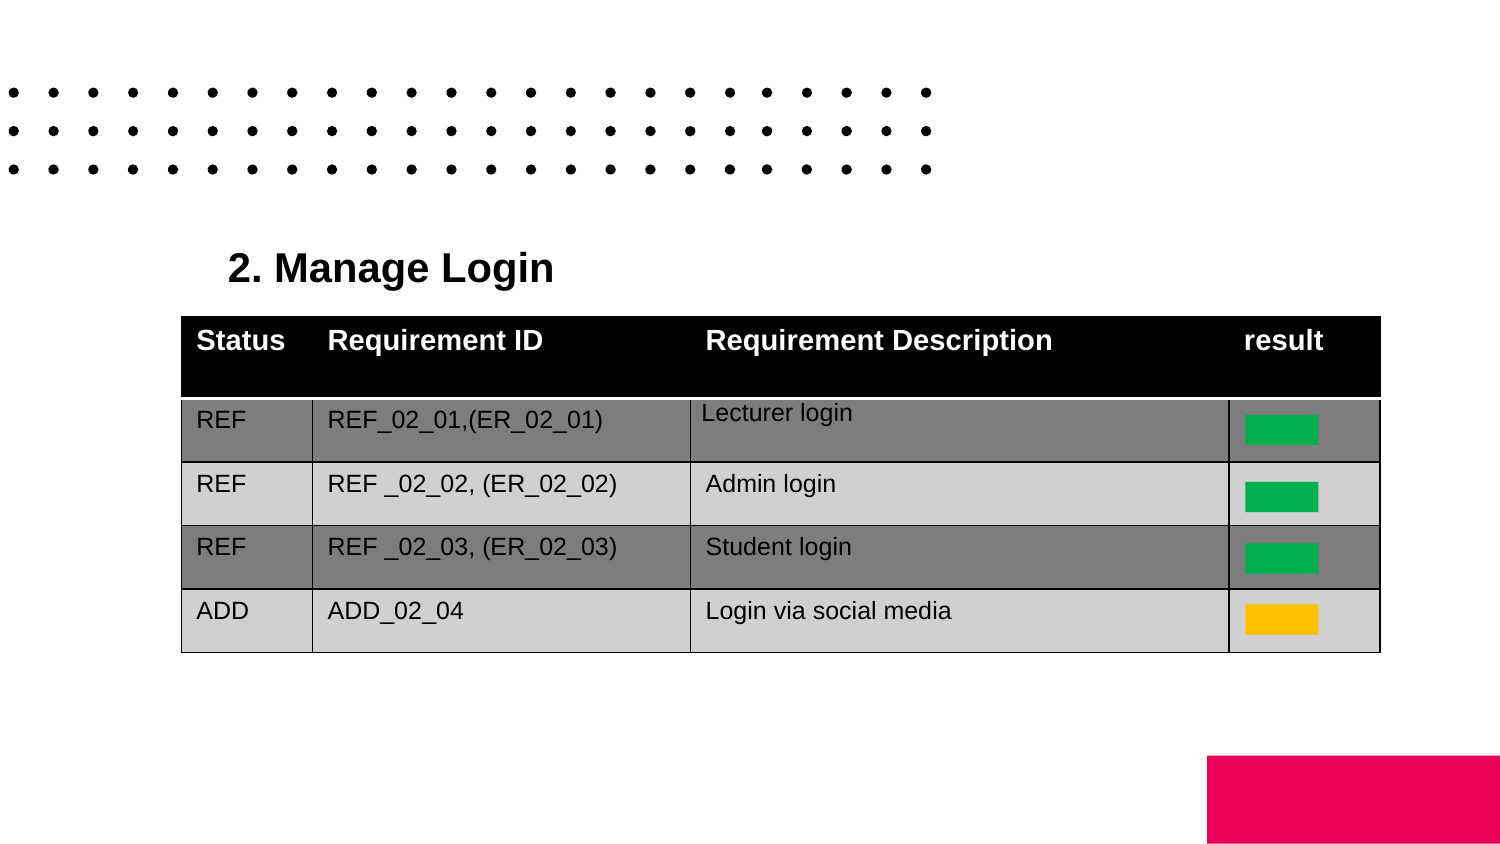

# 2. Manage Login
| Status | Requirement ID | Requirement Description | result |
| --- | --- | --- | --- |
| REF | REF\_02\_01,(ER\_02\_01) | Lecturer login |  |
| REF | REF \_02\_02, (ER\_02\_02) | Admin login |  |
| REF | REF \_02\_03, (ER\_02\_03) | Student login |  |
| ADD | ADD\_02\_04 | Login via social media |  |